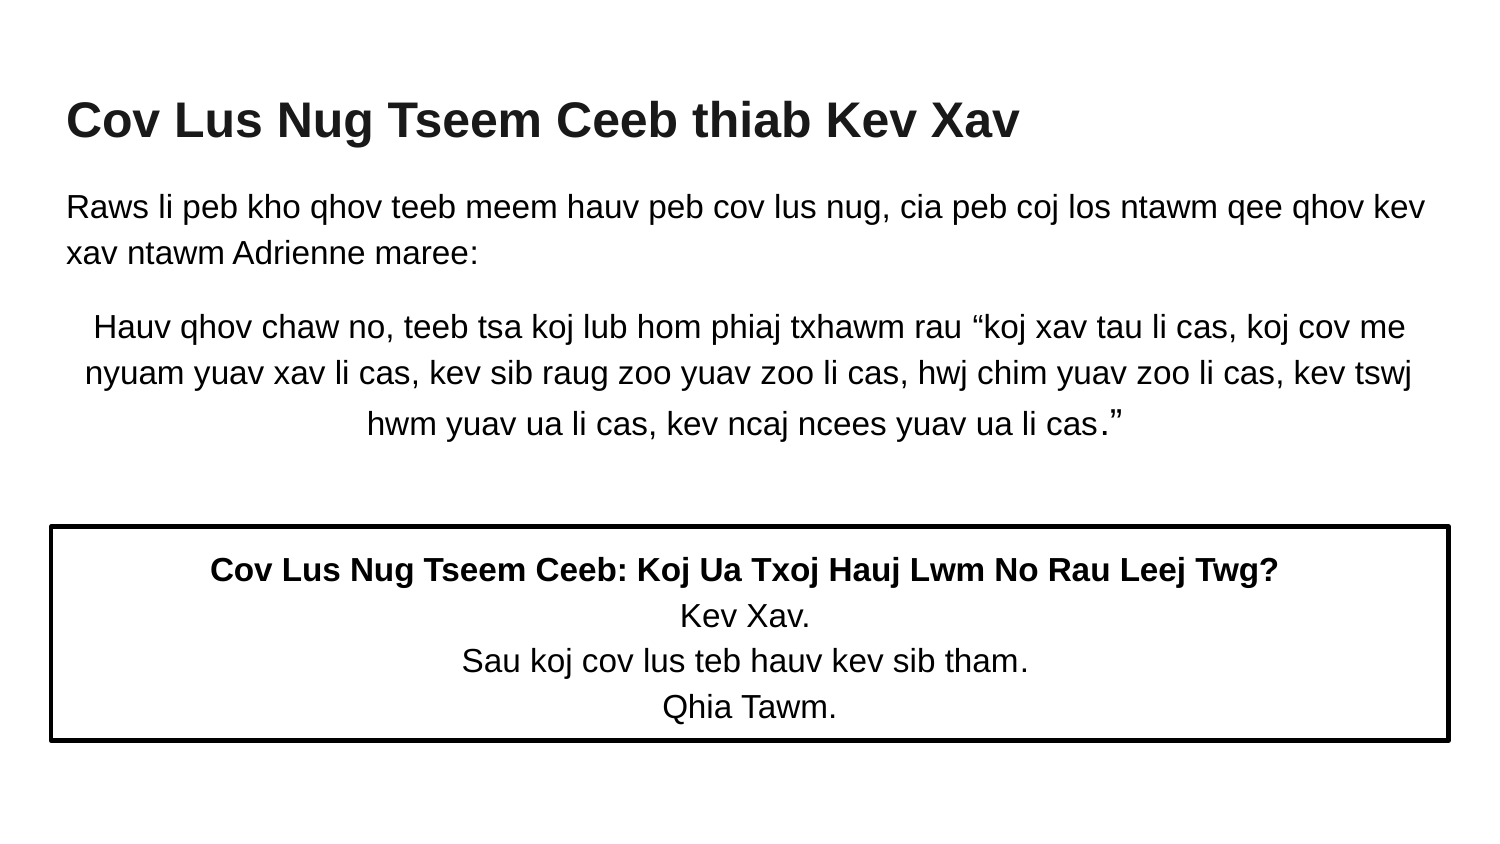

# Cov Lus Nug Tseem Ceeb thiab Kev Xav
Raws li peb kho qhov teeb meem hauv peb cov lus nug, cia peb coj los ntawm qee qhov kev xav ntawm Adrienne maree:

Hauv qhov chaw no, teeb tsa koj lub hom phiaj txhawm rau “koj xav tau li cas, koj cov me nyuam yuav xav li cas, kev sib raug zoo yuav zoo li cas, hwj chim yuav zoo li cas, kev tswj hwm yuav ua li cas, kev ncaj ncees yuav ua li cas.”
Cov Lus Nug Tseem Ceeb: Koj Ua Txoj Hauj Lwm No Rau Leej Twg?
Kev Xav.
Sau koj cov lus teb hauv kev sib tham.
Qhia Tawm.